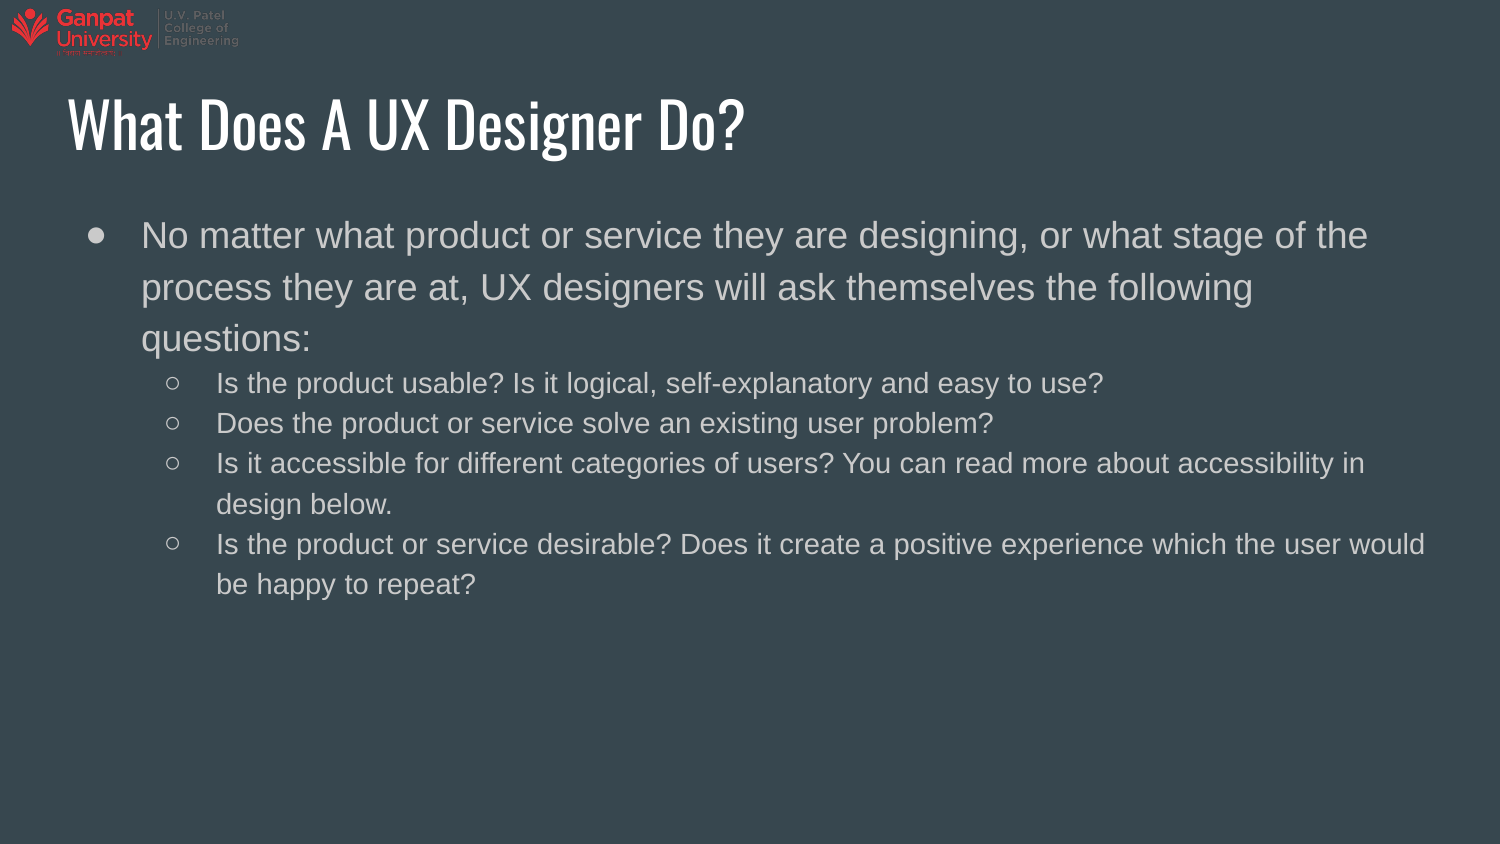

# What Does A UX Designer Do?

No matter what product or service they are designing, or what stage of the process they are at, UX designers will ask themselves the following questions:
Is the product usable? Is it logical, self-explanatory and easy to use?
Does the product or service solve an existing user problem?
Is it accessible for different categories of users? You can read more about accessibility in design below.
Is the product or service desirable? Does it create a positive experience which the user would be happy to repeat?